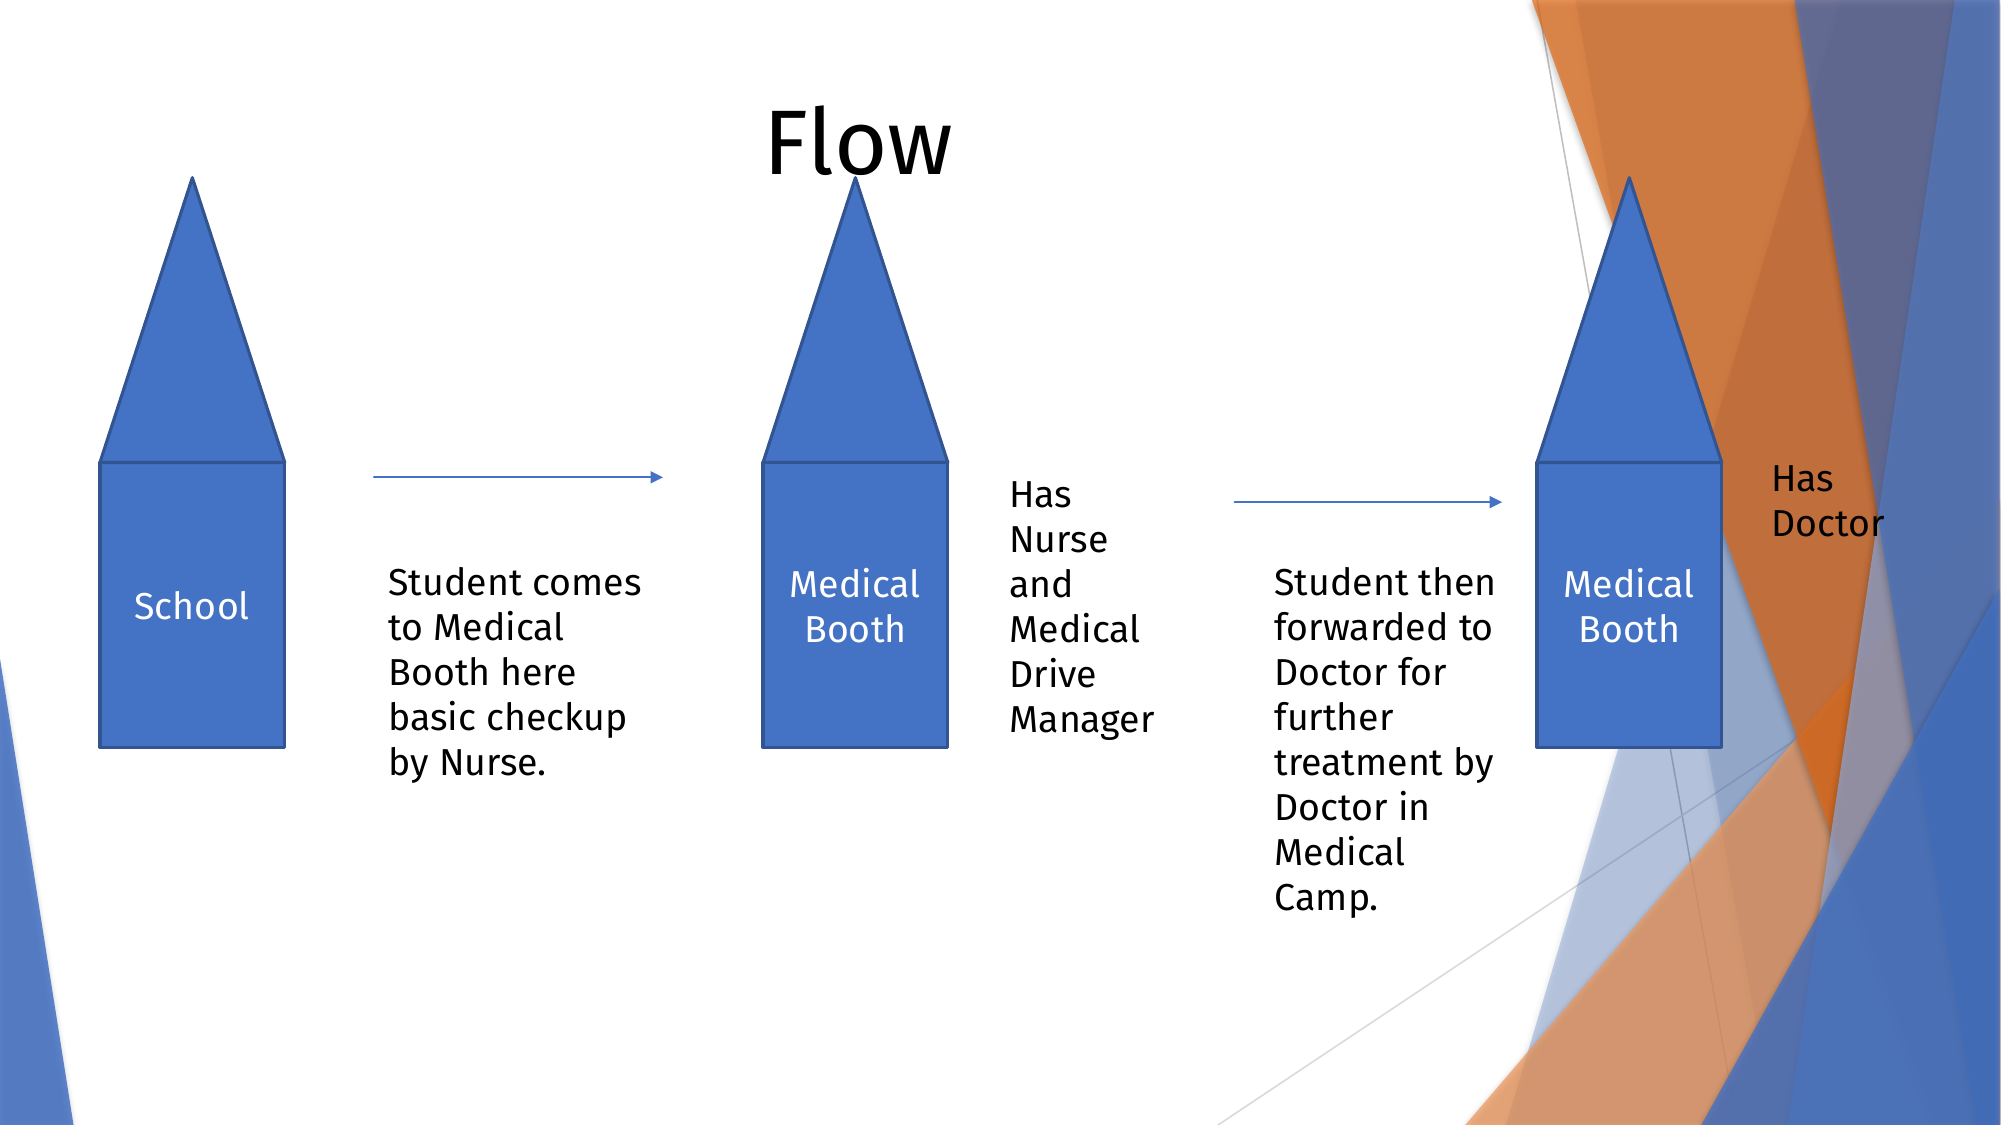

Flow

Has Doctor
School
Medical Booth
Has Nurse and Medical Drive Manager
Medical Booth
Student comes to Medical Booth here basic checkup by Nurse.
Student then forwarded to Doctor for further treatment by Doctor in Medical Camp.